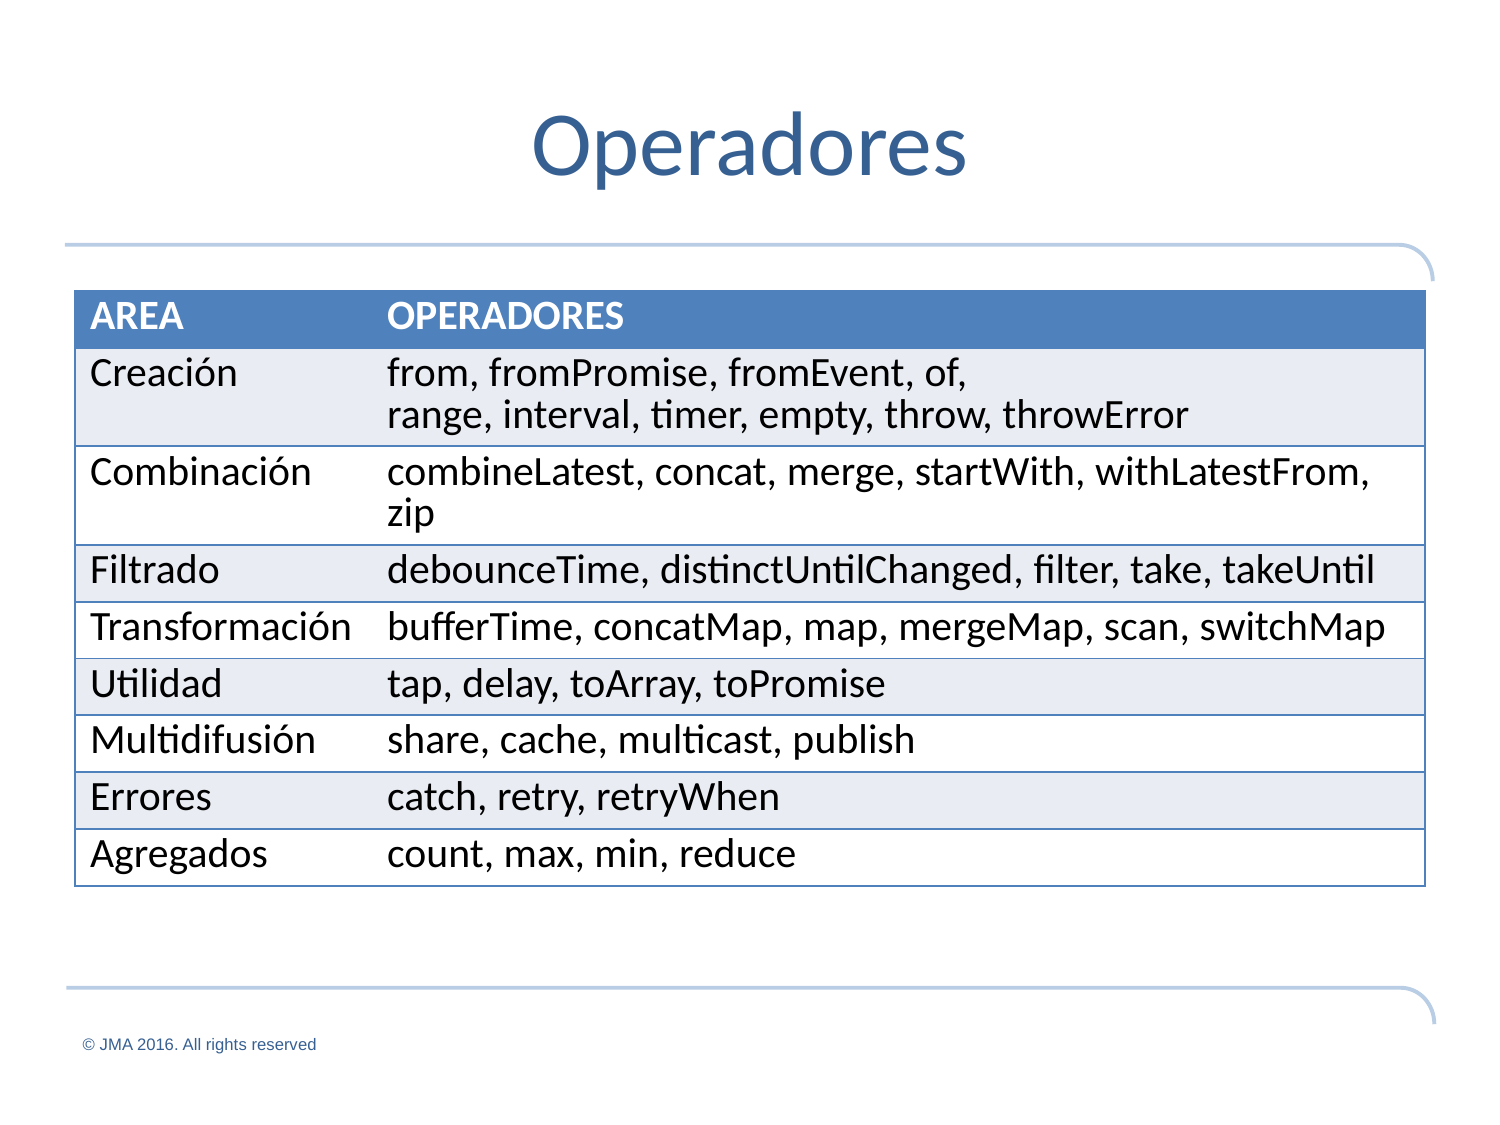

# Operadores
| AREA | OPERADORES |
| --- | --- |
| Creación | from, fromPromise, fromEvent, of, range, interval, timer, empty, throw, throwError |
| Combinación | combineLatest, concat, merge, startWith, withLatestFrom, zip |
| Filtrado | debounceTime, distinctUntilChanged, filter, take, takeUntil |
| Transformación | bufferTime, concatMap, map, mergeMap, scan, switchMap |
| Utilidad | tap, delay, toArray, toPromise |
| Multidifusión | share, cache, multicast, publish |
| Errores | catch, retry, retryWhen |
| Agregados | count, max, min, reduce |